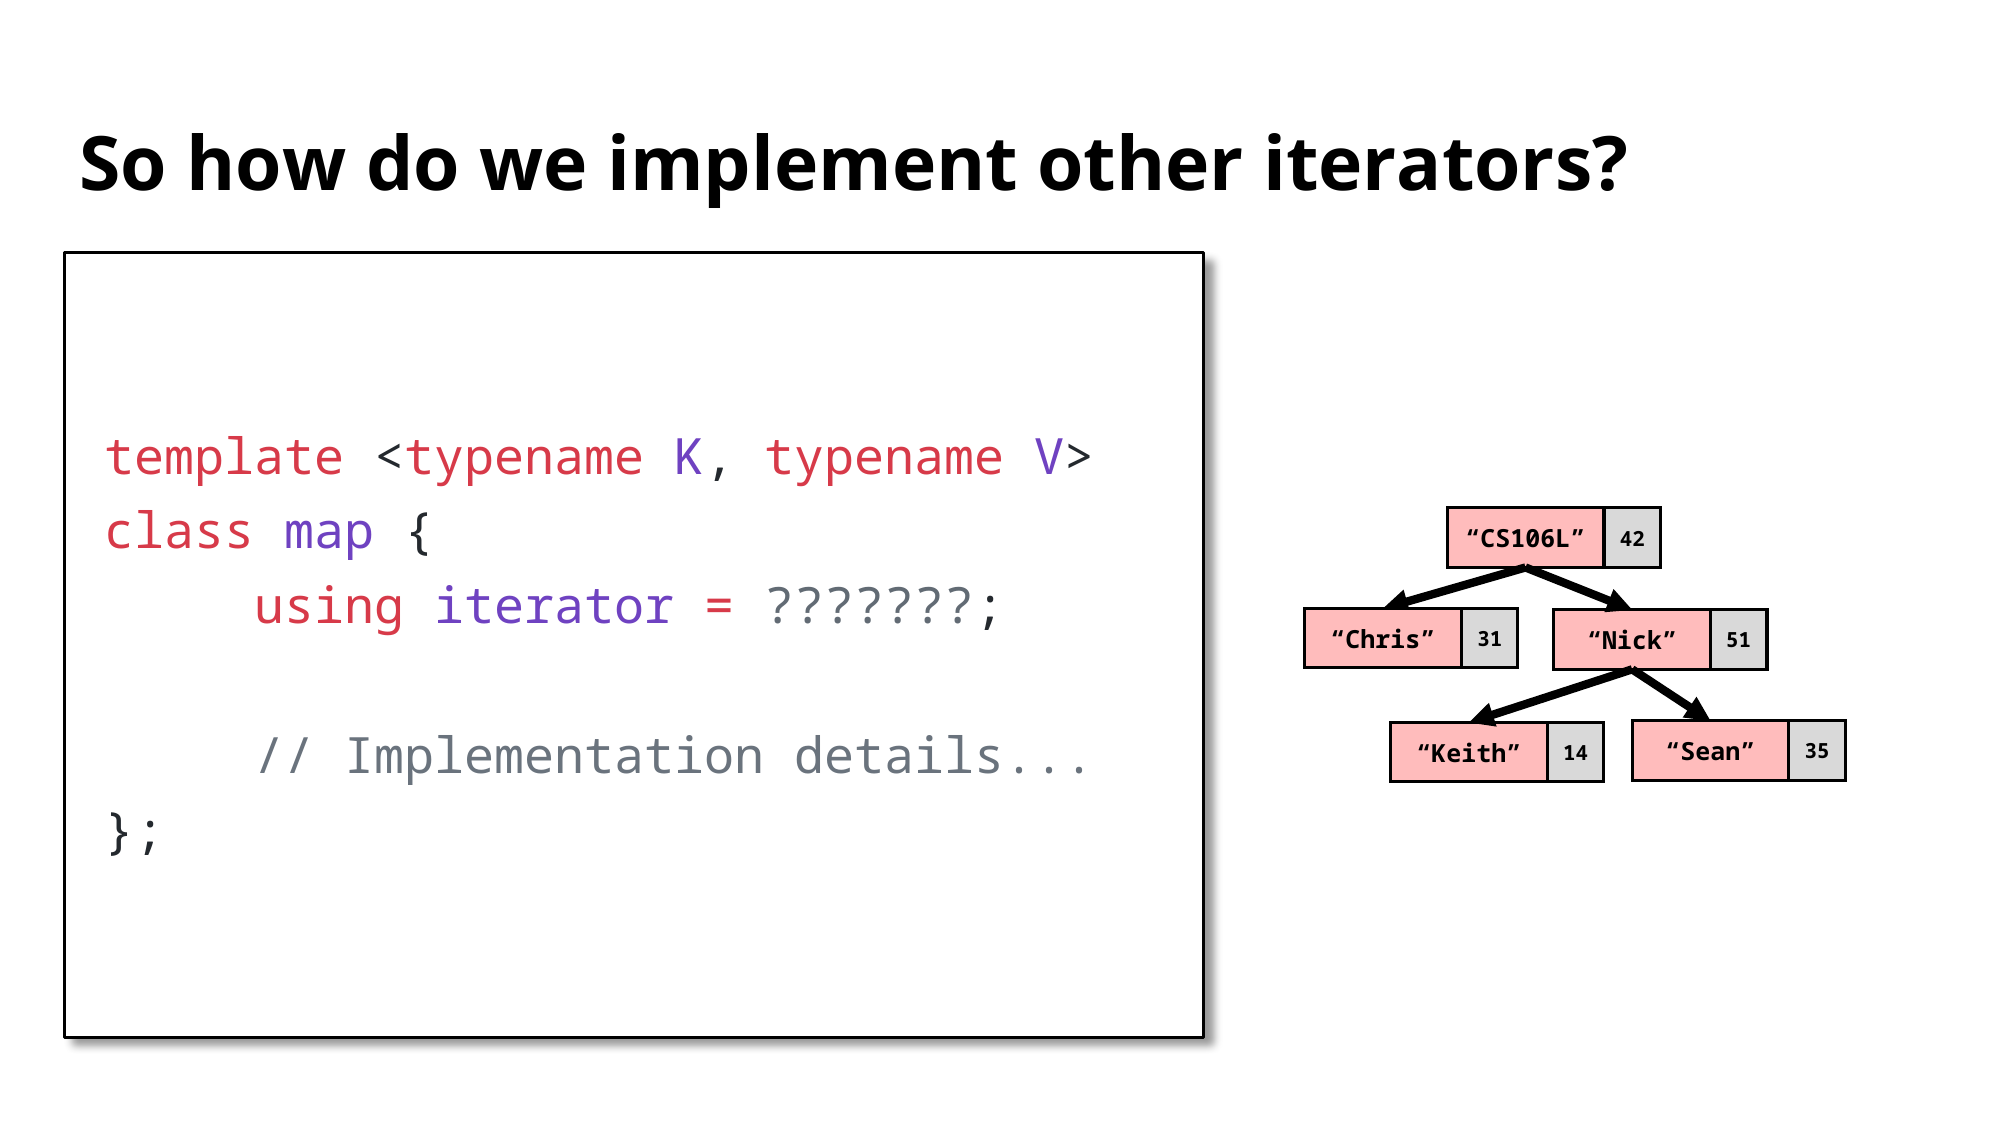

# So how do we implement other iterators?
template <typename K, typename V>
class map {
	using iterator = ???????;

	// Implementation details...
};
“CS106L”
42
“Chris”
31
“Nick”
51
“Sean”
35
“Keith”
14